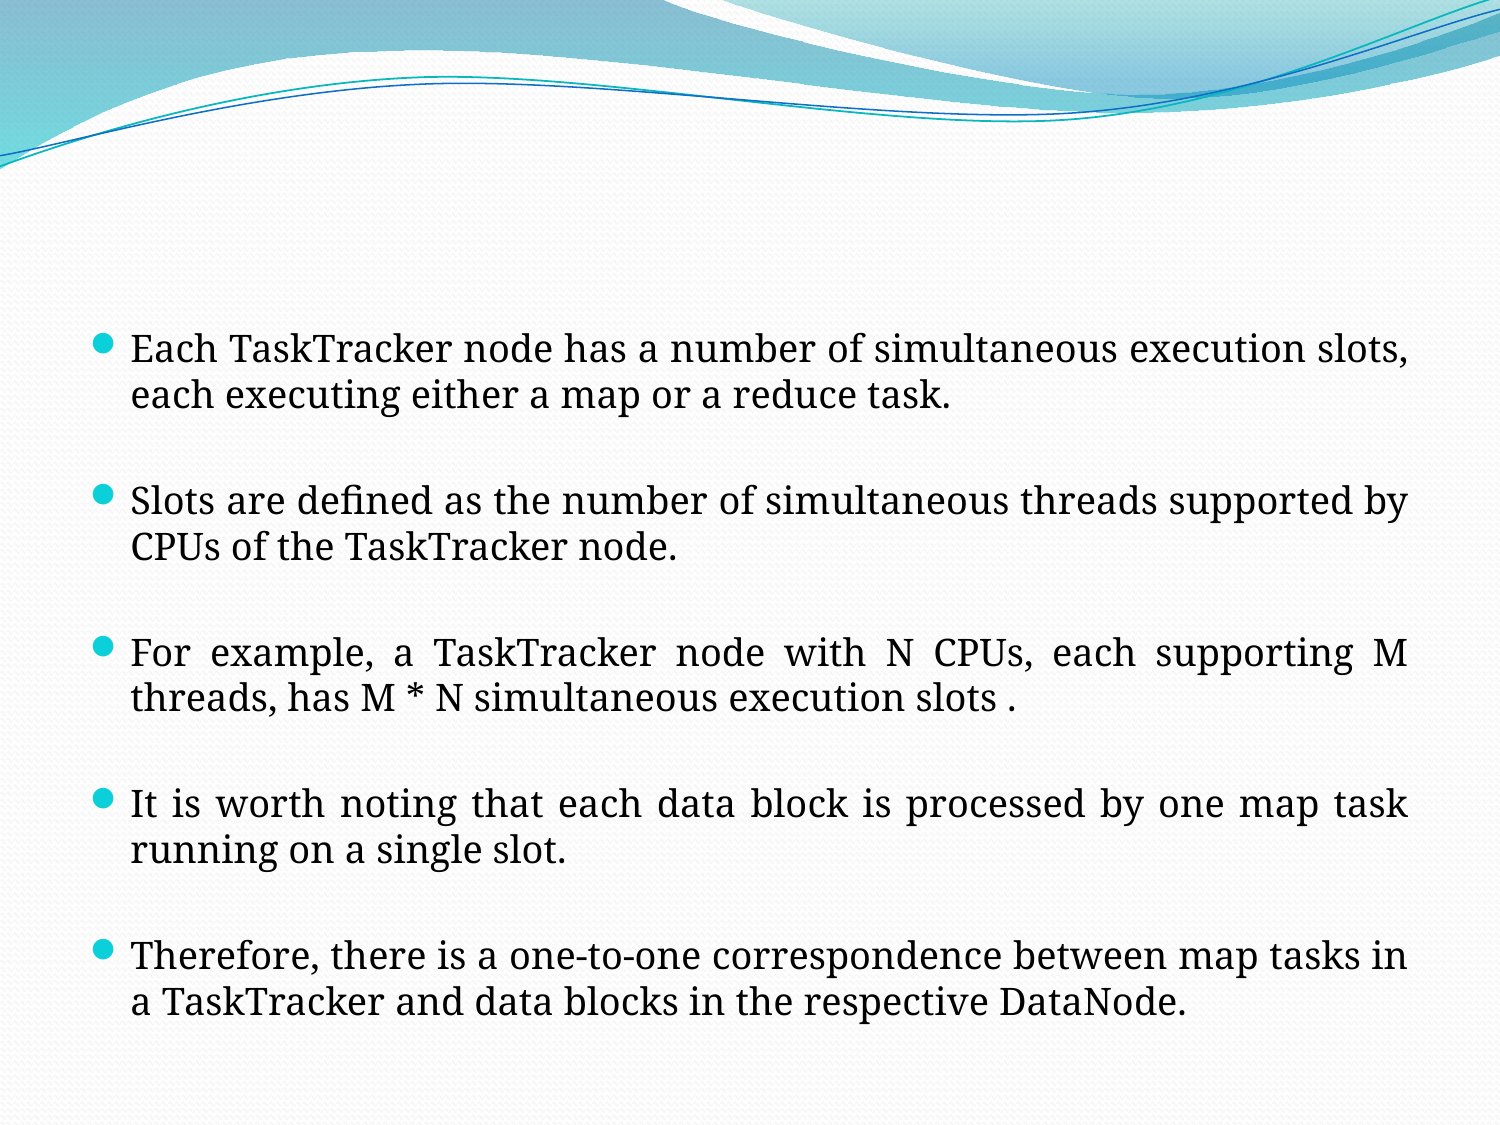

#
Each TaskTracker node has a number of simultaneous execution slots, each executing either a map or a reduce task.

Slots are defined as the number of simultaneous threads supported by CPUs of the TaskTracker node.

For example, a TaskTracker node with N CPUs, each supporting M threads, has M * N simultaneous execution slots .

It is worth noting that each data block is processed by one map task running on a single slot.

Therefore, there is a one-to-one correspondence between map tasks in a TaskTracker and data blocks in the respective DataNode.